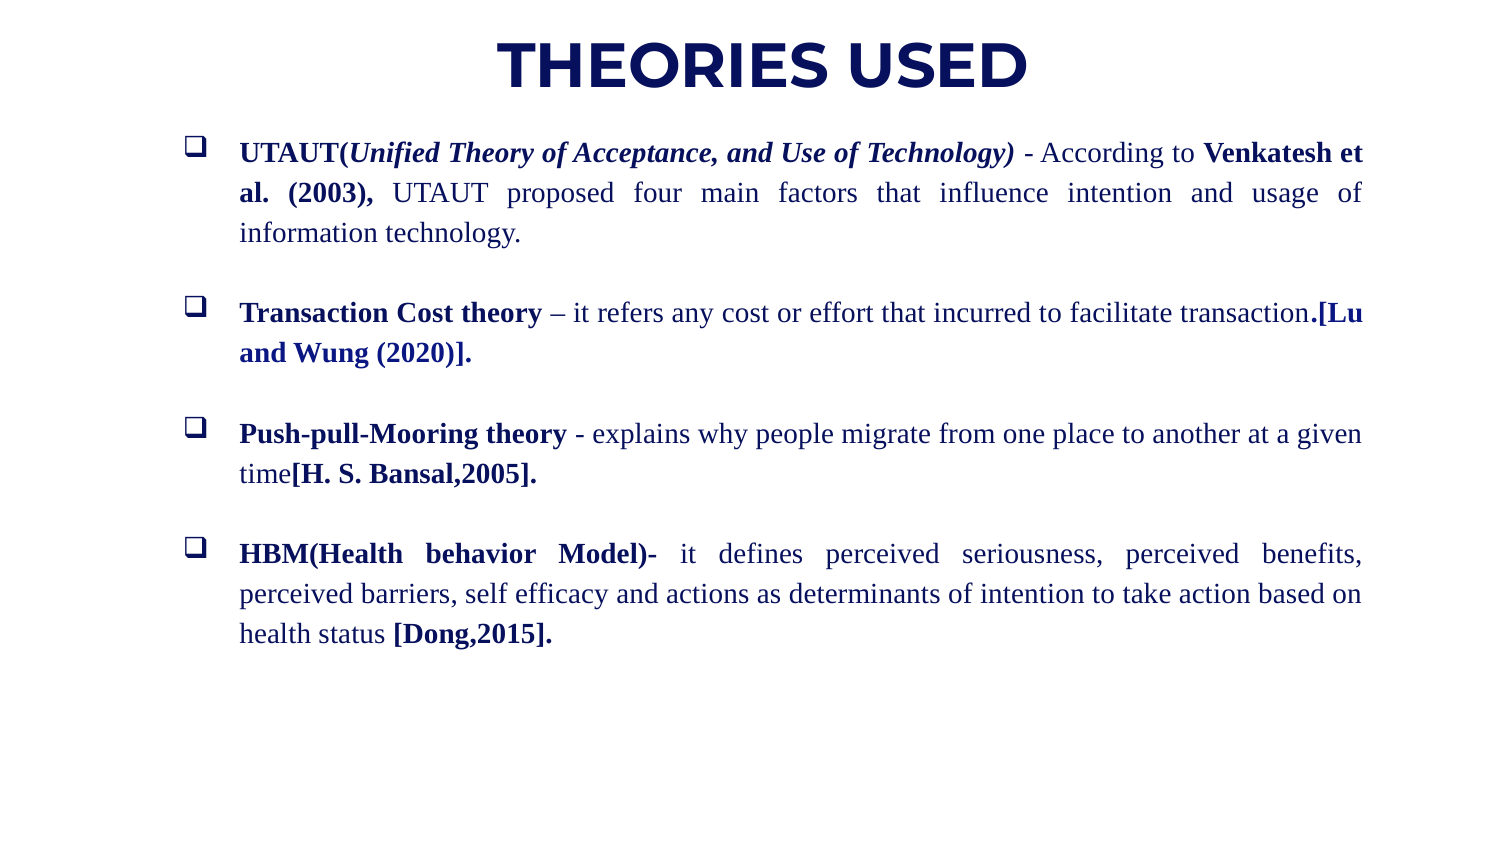

# THEORIES USED
UTAUT(Unified Theory of Acceptance, and Use of Technology) - According to Venkatesh et al. (2003), UTAUT proposed four main factors that influence intention and usage of information technology.

Transaction Cost theory – it refers any cost or effort that incurred to facilitate transaction.[Lu and Wung (2020)].

Push-pull-Mooring theory - explains why people migrate from one place to another at a given time[H. S. Bansal,2005].

HBM(Health behavior Model)- it defines perceived seriousness, perceived benefits, perceived barriers, self efficacy and actions as determinants of intention to take action based on health status [Dong,2015].